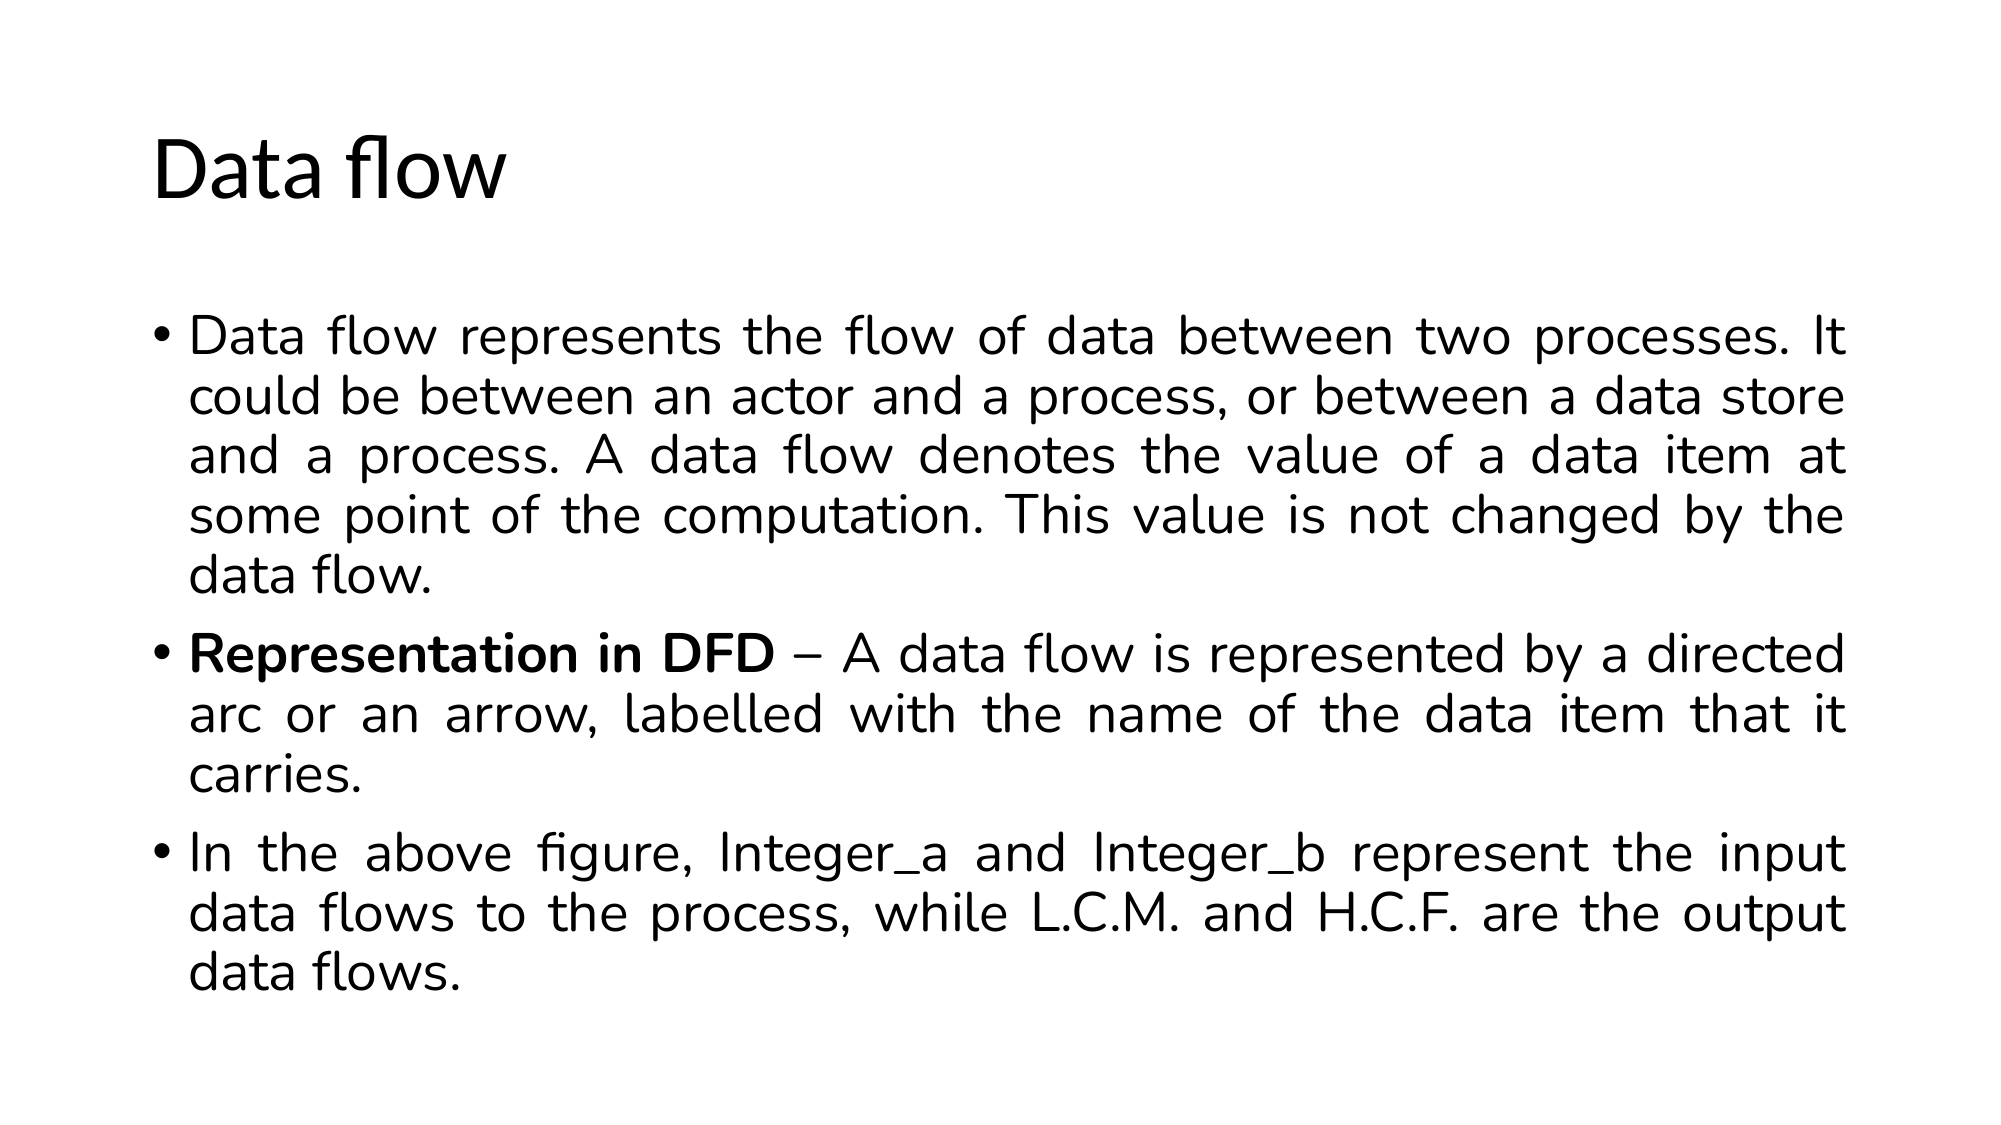

# Data flow
Data flow represents the flow of data between two processes. It could be between an actor and a process, or between a data store and a process. A data flow denotes the value of a data item at some point of the computation. This value is not changed by the data flow.
Representation in DFD − A data flow is represented by a directed arc or an arrow, labelled with the name of the data item that it carries.
In the above figure, Integer_a and Integer_b represent the input data flows to the process, while L.C.M. and H.C.F. are the output data flows.